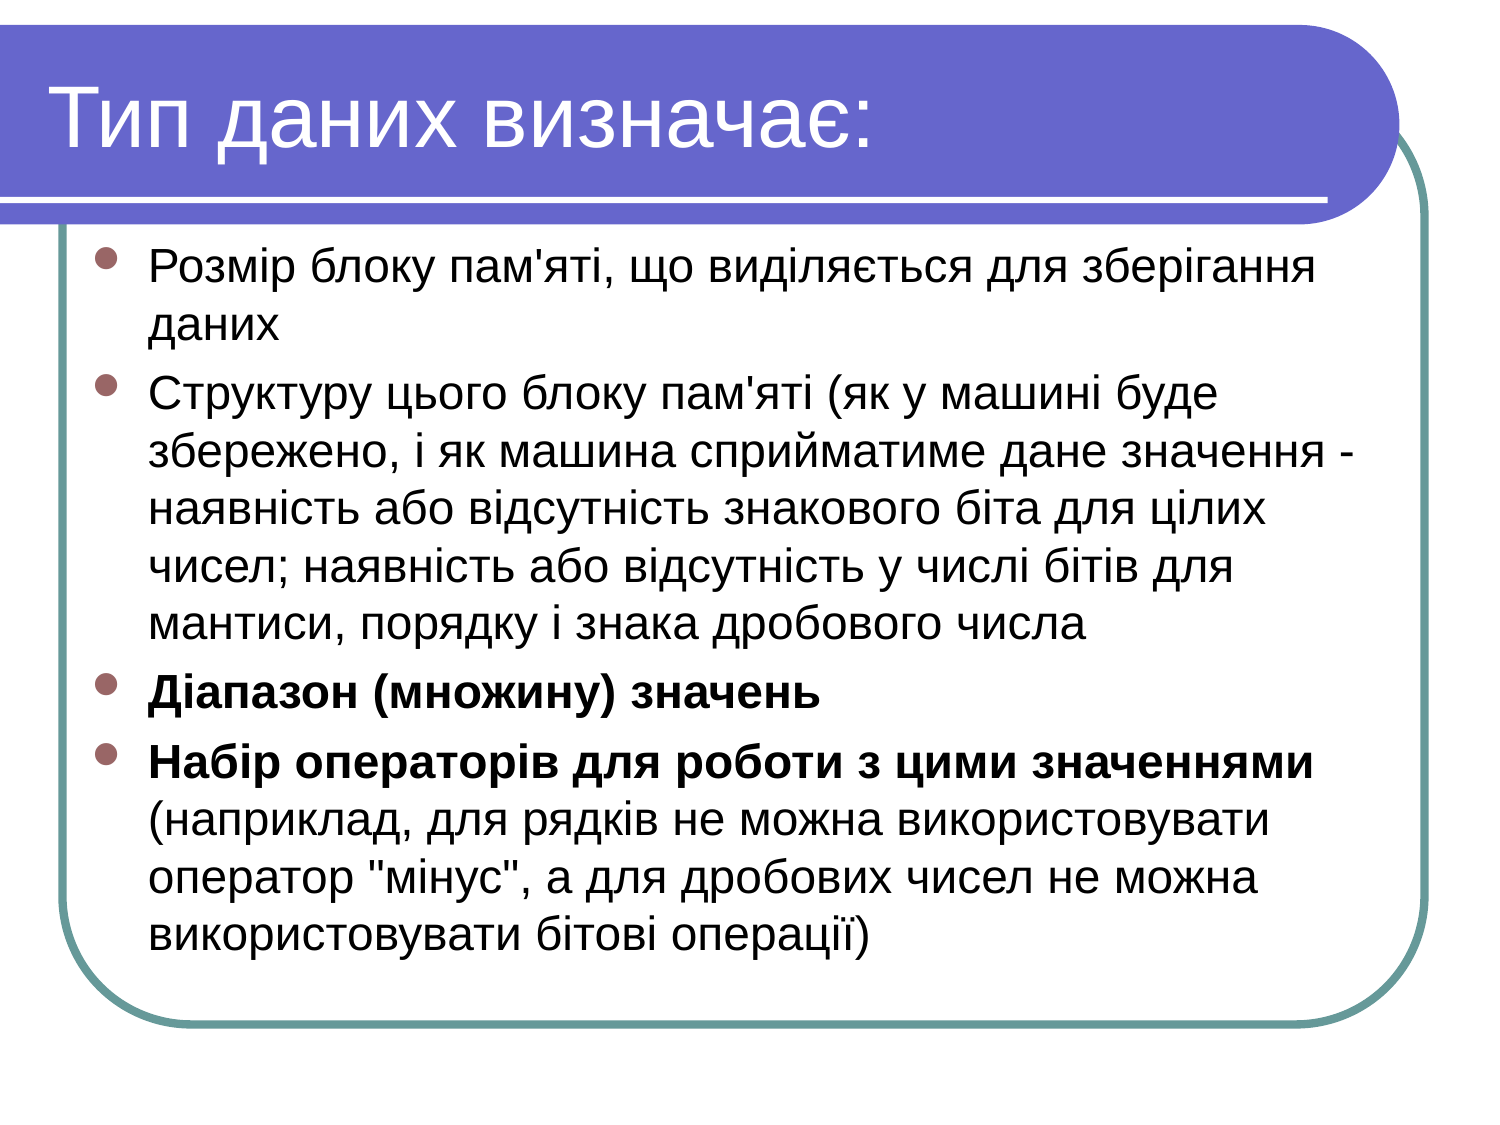

Тип даних визначає:
Розмір блоку пам'яті, що виділяється для зберігання даних
Структуру цього блоку пам'яті (як у машині буде збережено, і як машина сприйматиме дане значення - наявність або відсутність знакового біта для цілих чисел; наявність або відсутність у числі бітів для мантиси, порядку і знака дробового числа
Діапазон (множину) значень
Набір операторів для роботи з цими значеннями (наприклад, для рядків не можна використовувати оператор "мінус", а для дробових чисел не можна використовувати бітові операції)